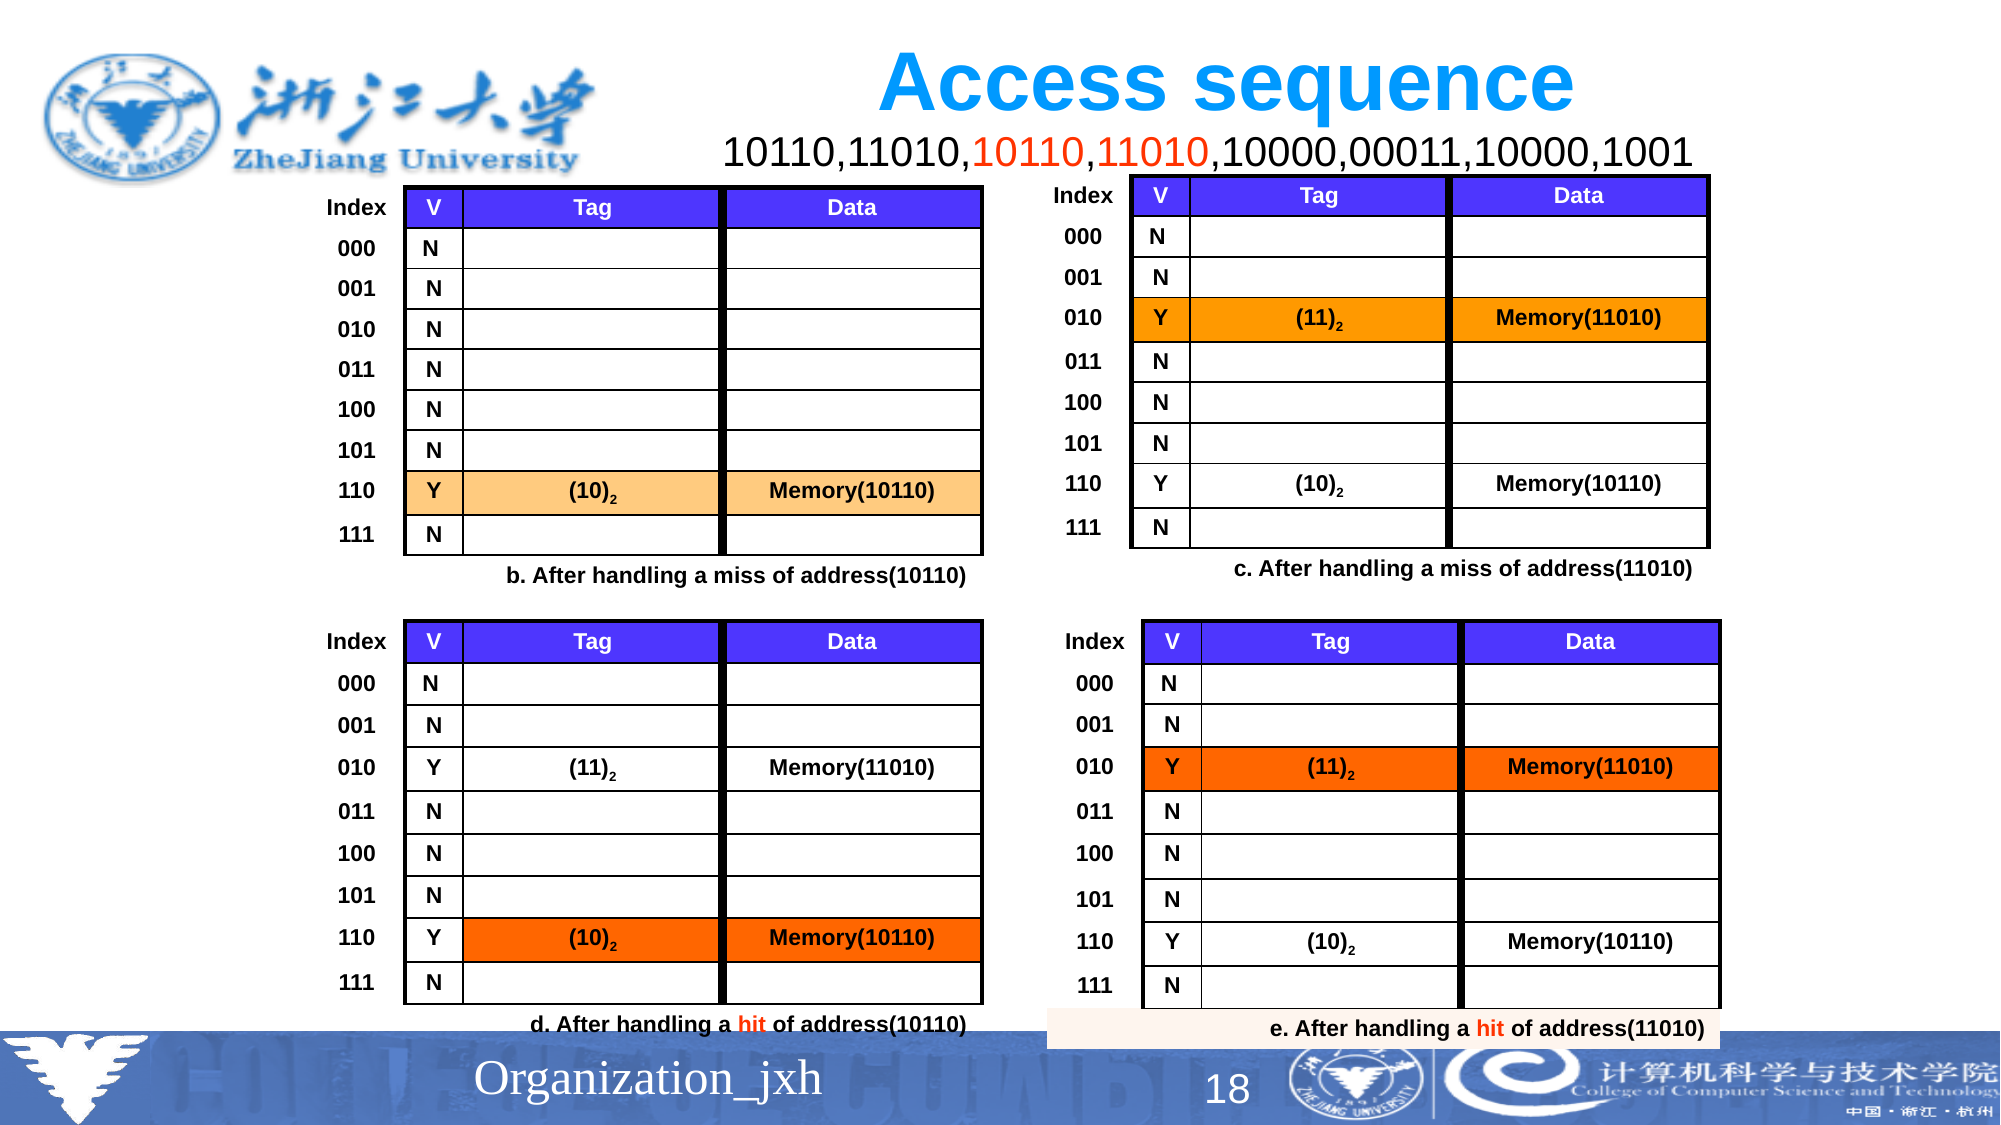

# Access sequence
10110,11010,10110,11010,10000,00011,10000,10010
| Index | V | Tag | Data |
| --- | --- | --- | --- |
| 000 | N |  |  |
| 001 | N |  |  |
| 010 | Y | (11)2 | Memory(11010) |
| 011 | N |  |  |
| 100 | N |  |  |
| 101 | N |  |  |
| 110 | Y | (10)2 | Memory(10110) |
| 111 | N |  |  |
| c. After handling a miss of address(11010) |  |  |  |
| Index | V | Tag | Data |
| --- | --- | --- | --- |
| 000 | N |  |  |
| 001 | N |  |  |
| 010 | N |  |  |
| 011 | N |  |  |
| 100 | N |  |  |
| 101 | N |  |  |
| 110 | Y | (10)2 | Memory(10110) |
| 111 | N |  |  |
| b. After handling a miss of address(10110) |  |  |  |
| Index | V | Tag | Data |
| --- | --- | --- | --- |
| 000 | N |  |  |
| 001 | N |  |  |
| 010 | Y | (11)2 | Memory(11010) |
| 011 | N |  |  |
| 100 | N |  |  |
| 101 | N |  |  |
| 110 | Y | (10)2 | Memory(10110) |
| 111 | N |  |  |
| d. After handling a hit of address(10110) |  |  |  |
| Index | V | Tag | Data |
| --- | --- | --- | --- |
| 000 | N |  |  |
| 001 | N |  |  |
| 010 | Y | (11)2 | Memory(11010) |
| 011 | N |  |  |
| 100 | N |  |  |
| 101 | N |  |  |
| 110 | Y | (10)2 | Memory(10110) |
| 111 | N |  |  |
| e. After handling a hit of address(11010) |  |  |  |